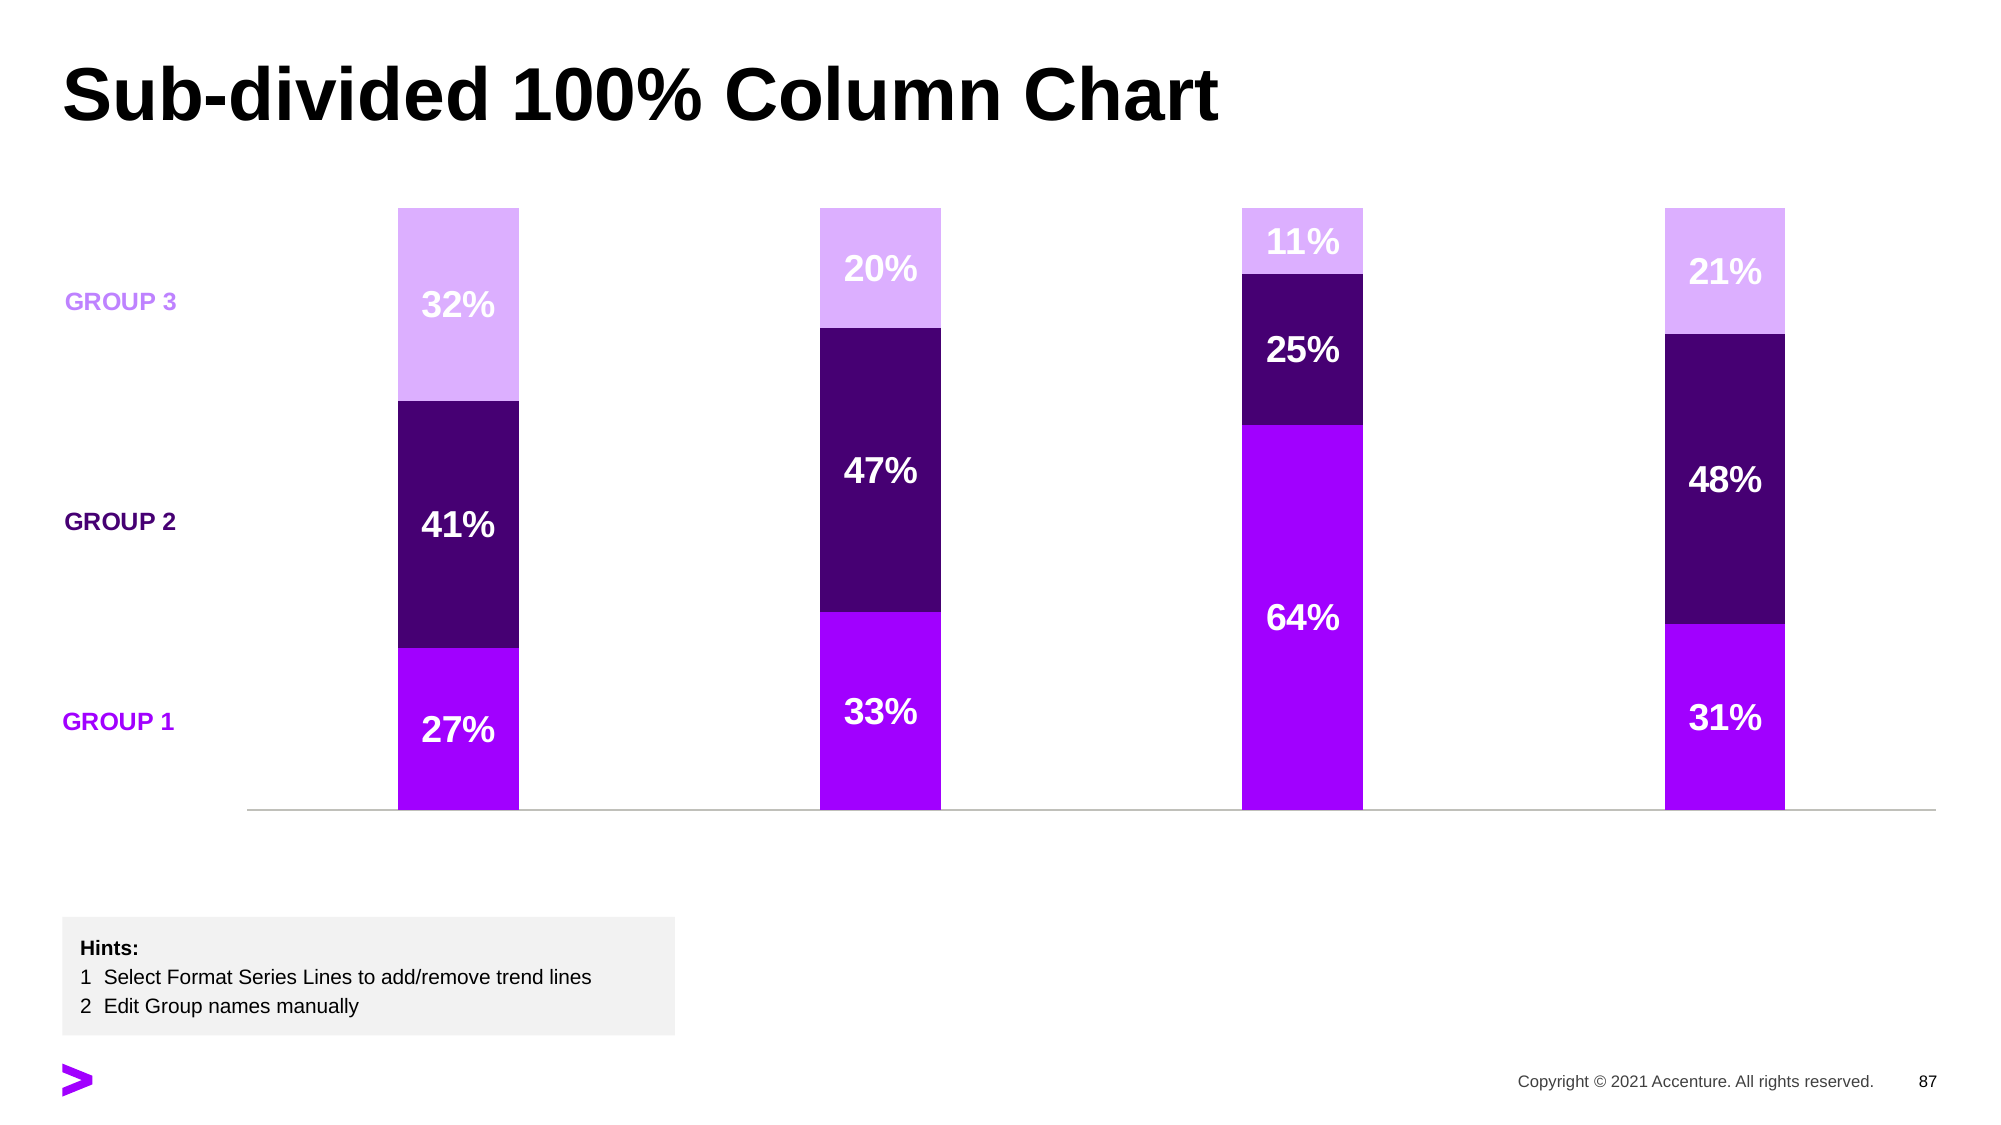

# Sub-divided 100% Column Chart

### Chart

| Category | Group 1 | Group 2 | Group 3 |
|---|---|---|---|
| Label A | 0.27 | 0.4100000000000003 | 0.32000000000000095 |
| Label B | 0.33000000000000107 | 0.4700000000000001 | 0.2 |
| Label C | 0.6400000000000019 | 0.25 | 0.11 |
| Label D | 0.31000000000000083 | 0.4800000000000003 | 0.21000000000000021 |
Hints:
1	Select Format Series Lines to add/remove trend lines
2	Edit Group names manually
Copyright © 2021 Accenture. All rights reserved.
87